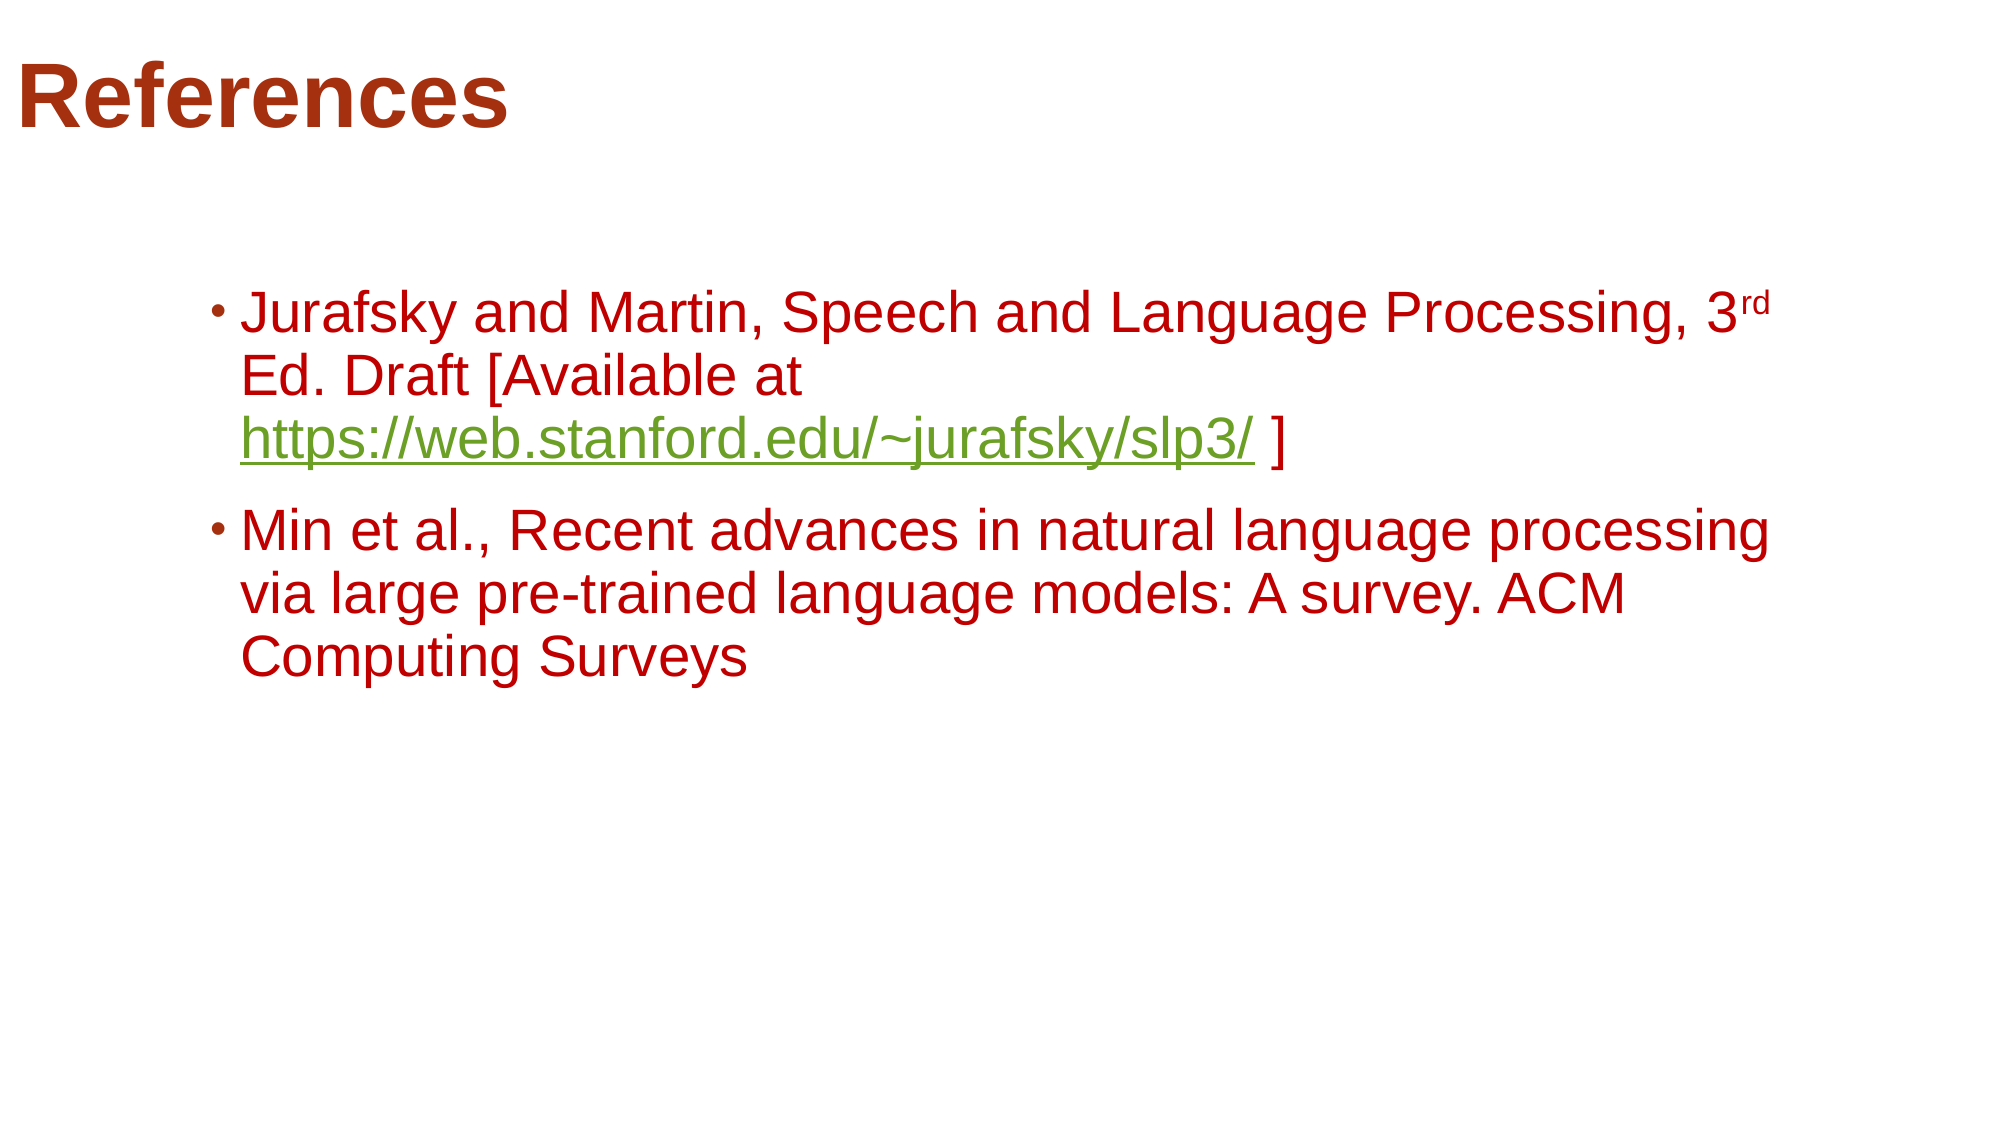

# References
Jurafsky and Martin, Speech and Language Processing, 3rd Ed. Draft [Available at https://web.stanford.edu/~jurafsky/slp3/ ]
Min et al., Recent advances in natural language processing via large pre-trained language models: A survey. ACM Computing Surveys